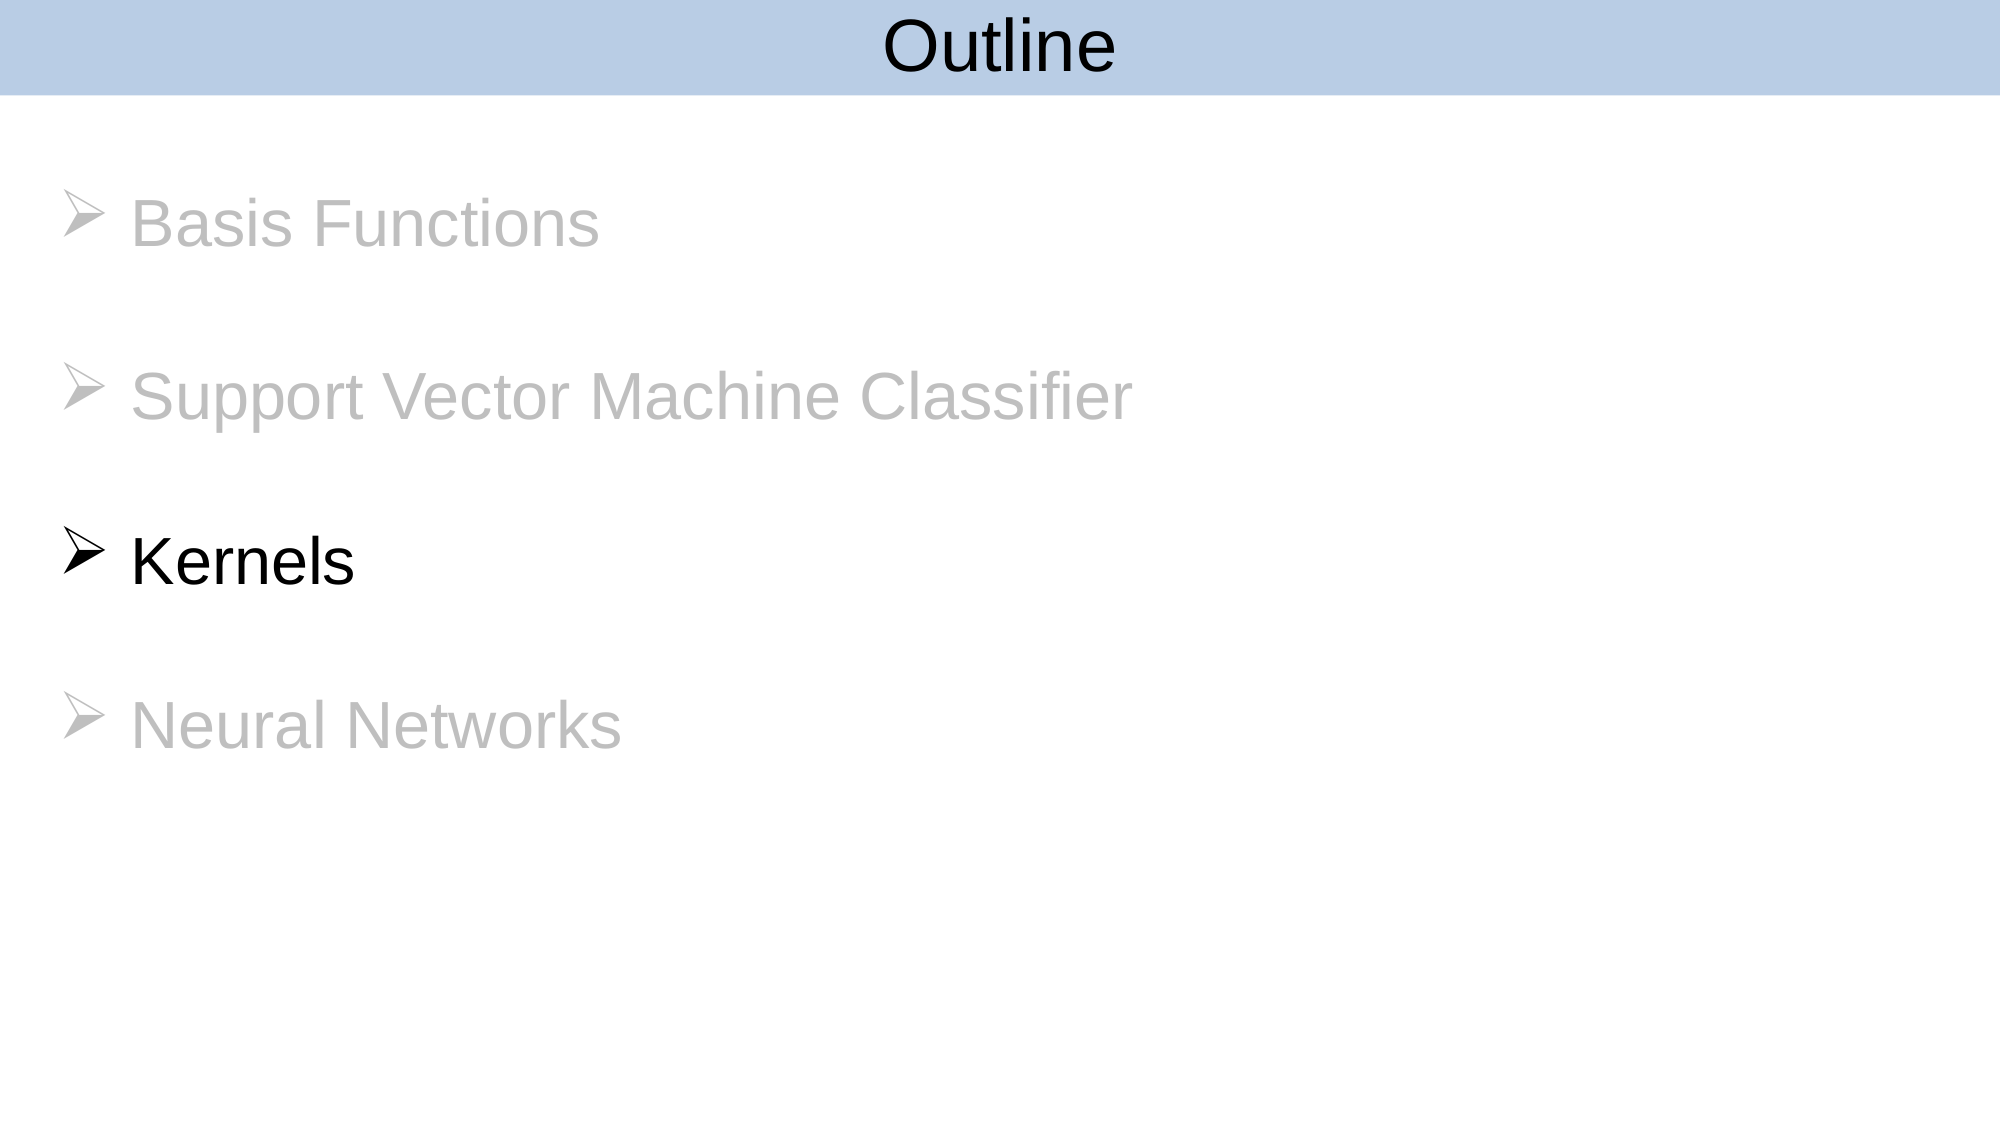

# Outline
39
 Basis Functions
 Support Vector Machine Classifier
 Kernels
 Neural Networks